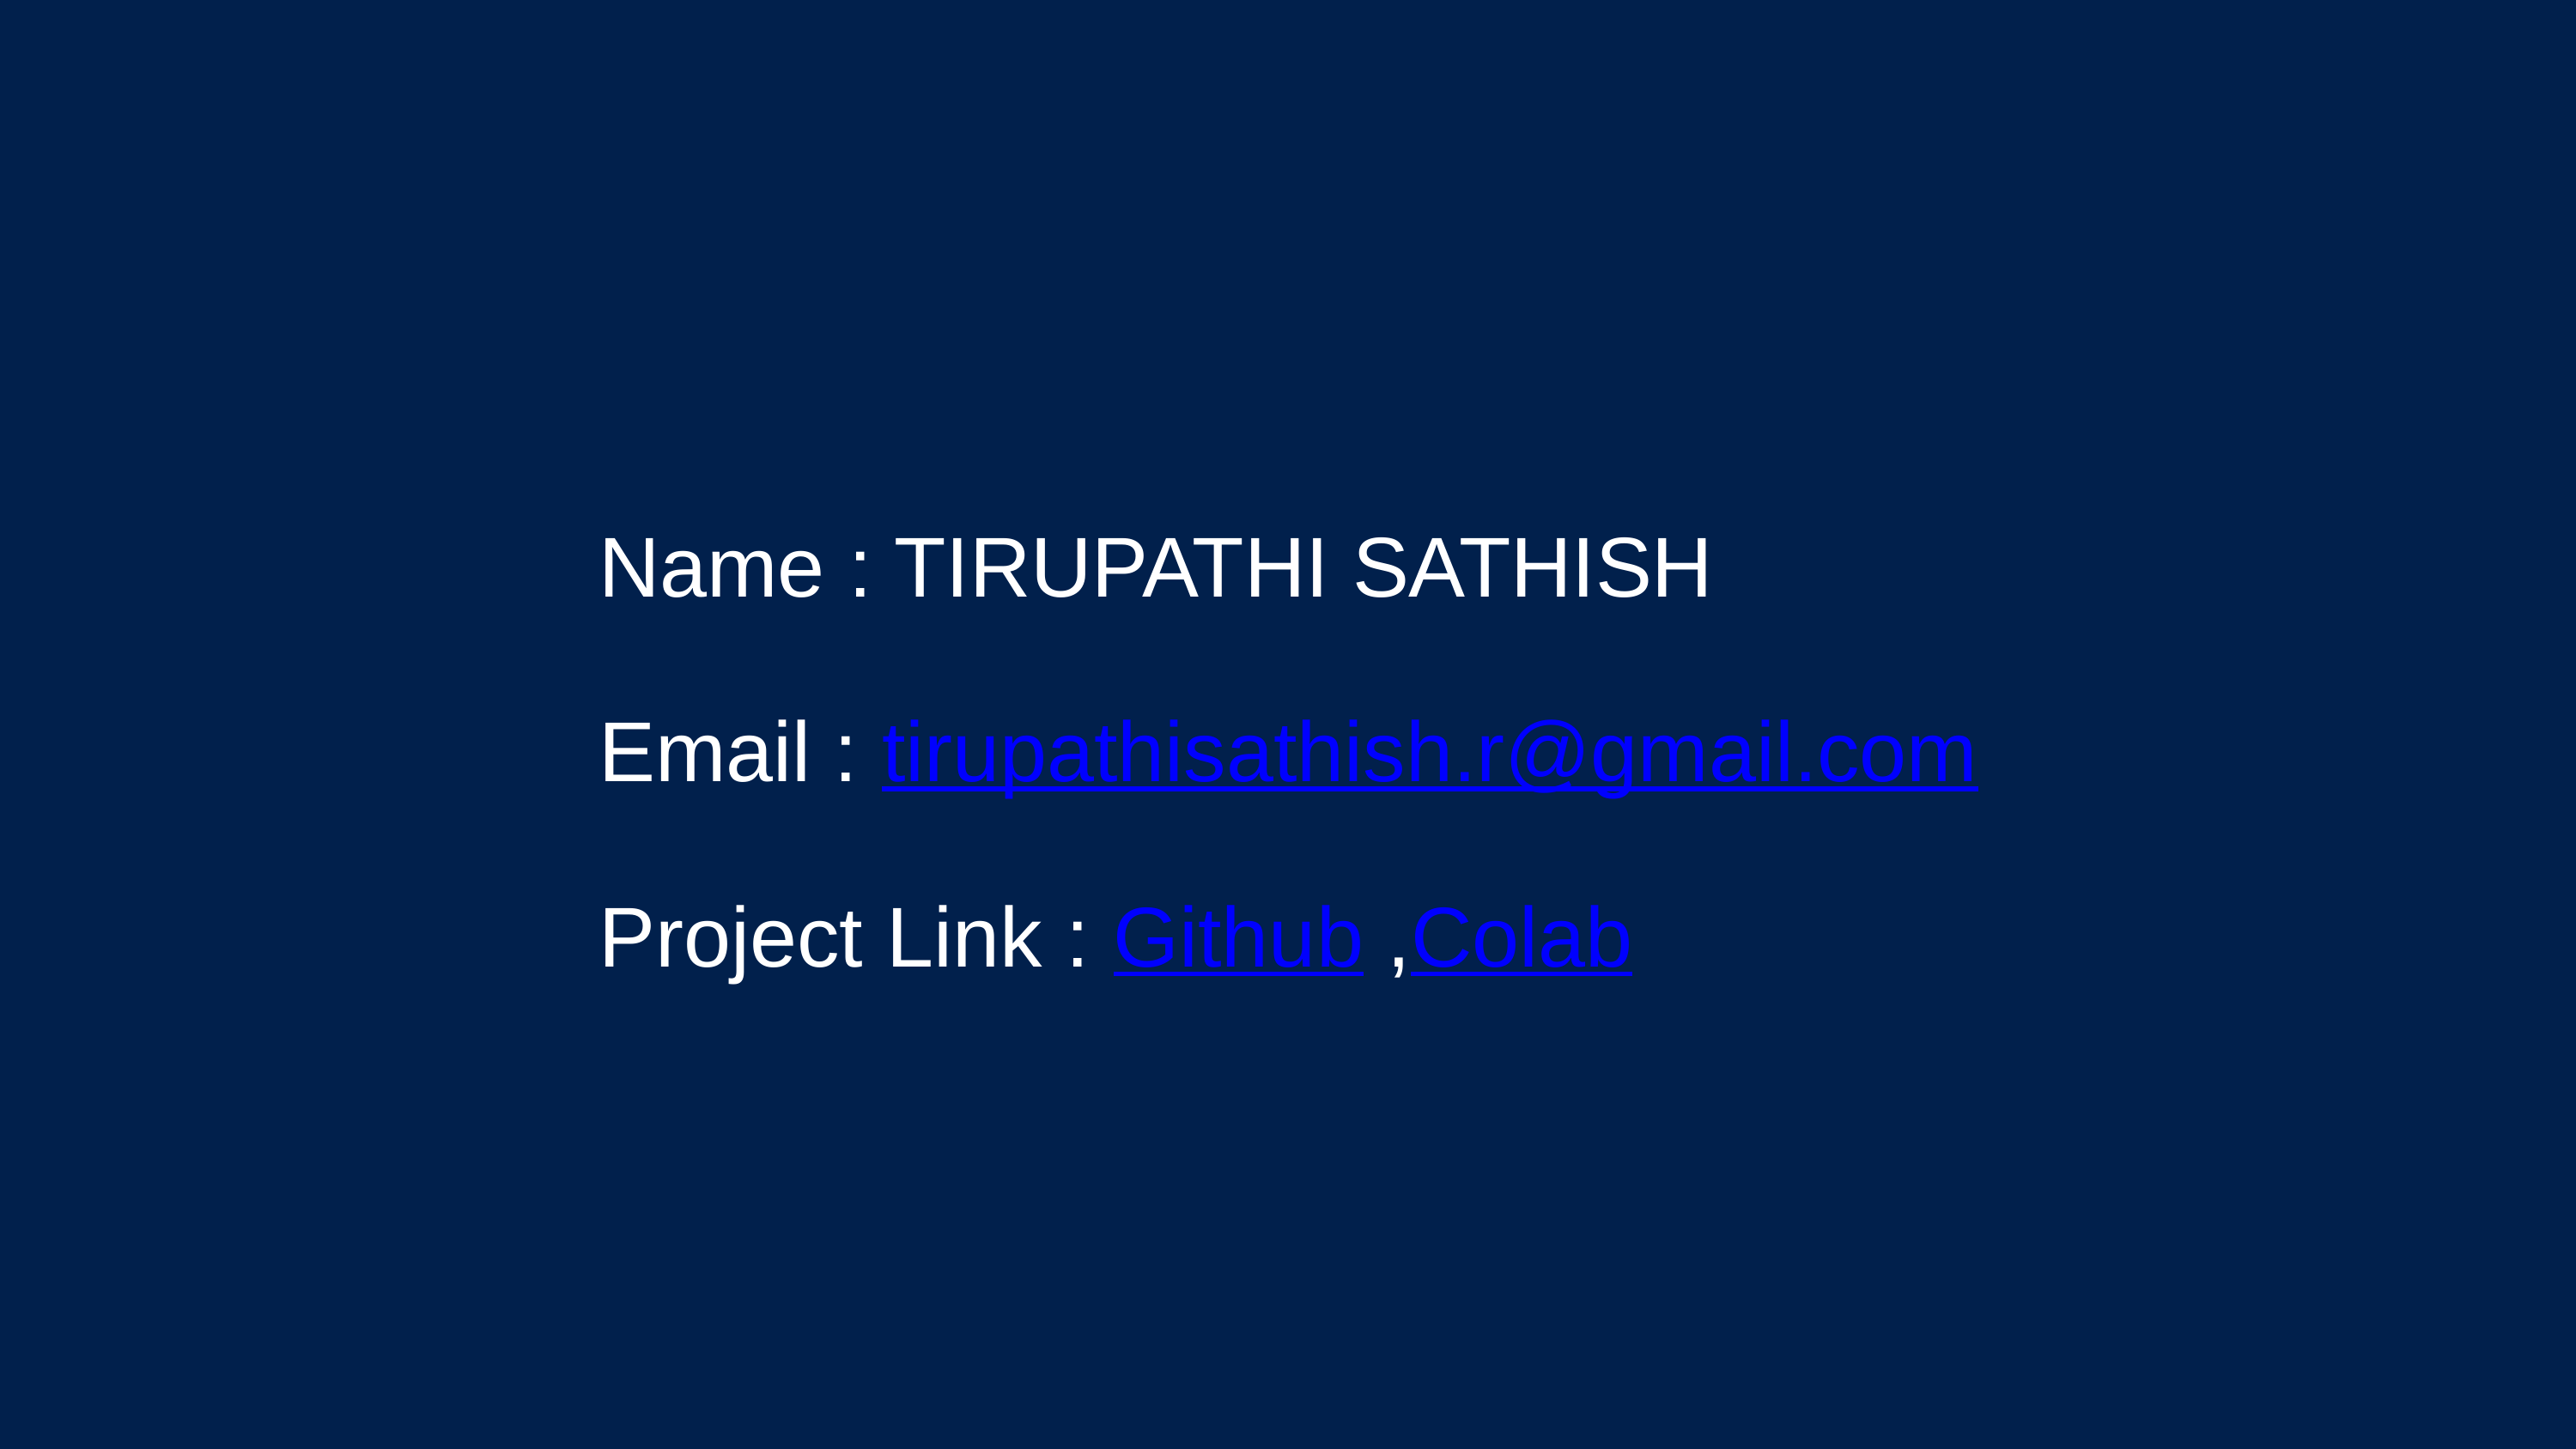

Name : TIRUPATHI SATHISH
Email : tirupathisathish.r@gmail.com
Project Link : Github ,Colab